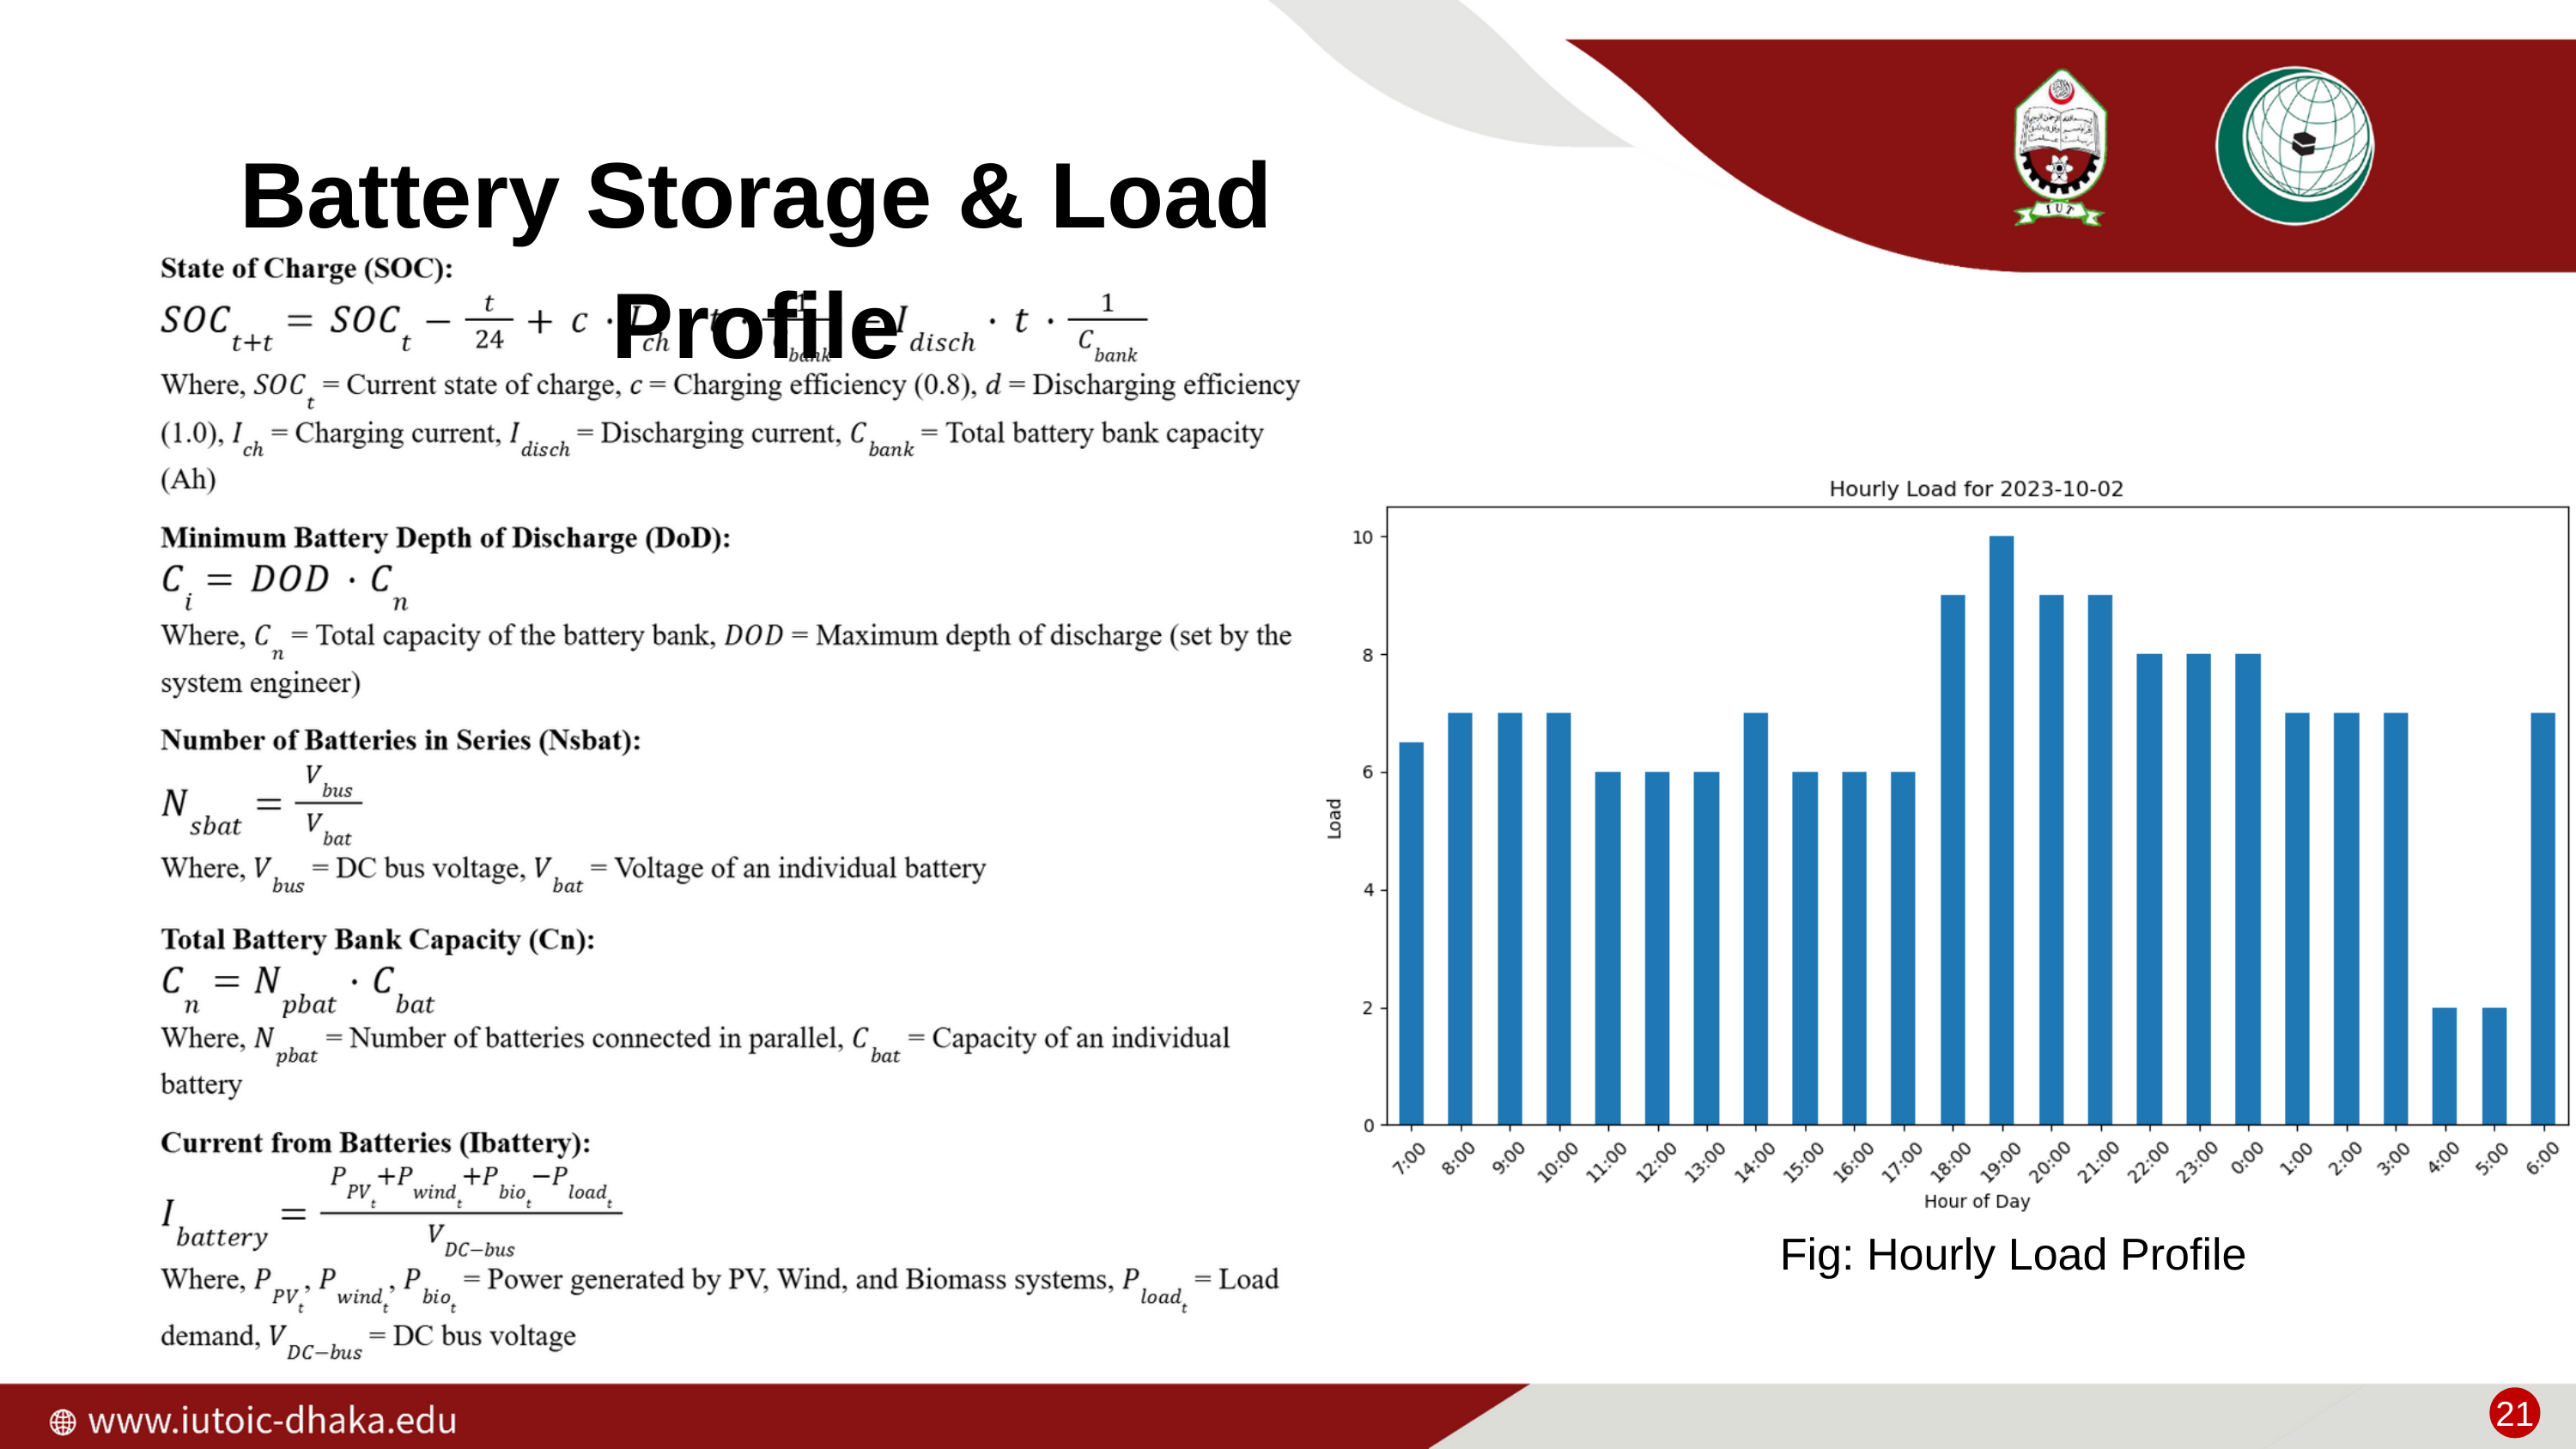

Battery Storage & Load Profile

Fig: Hourly Load Profile
21